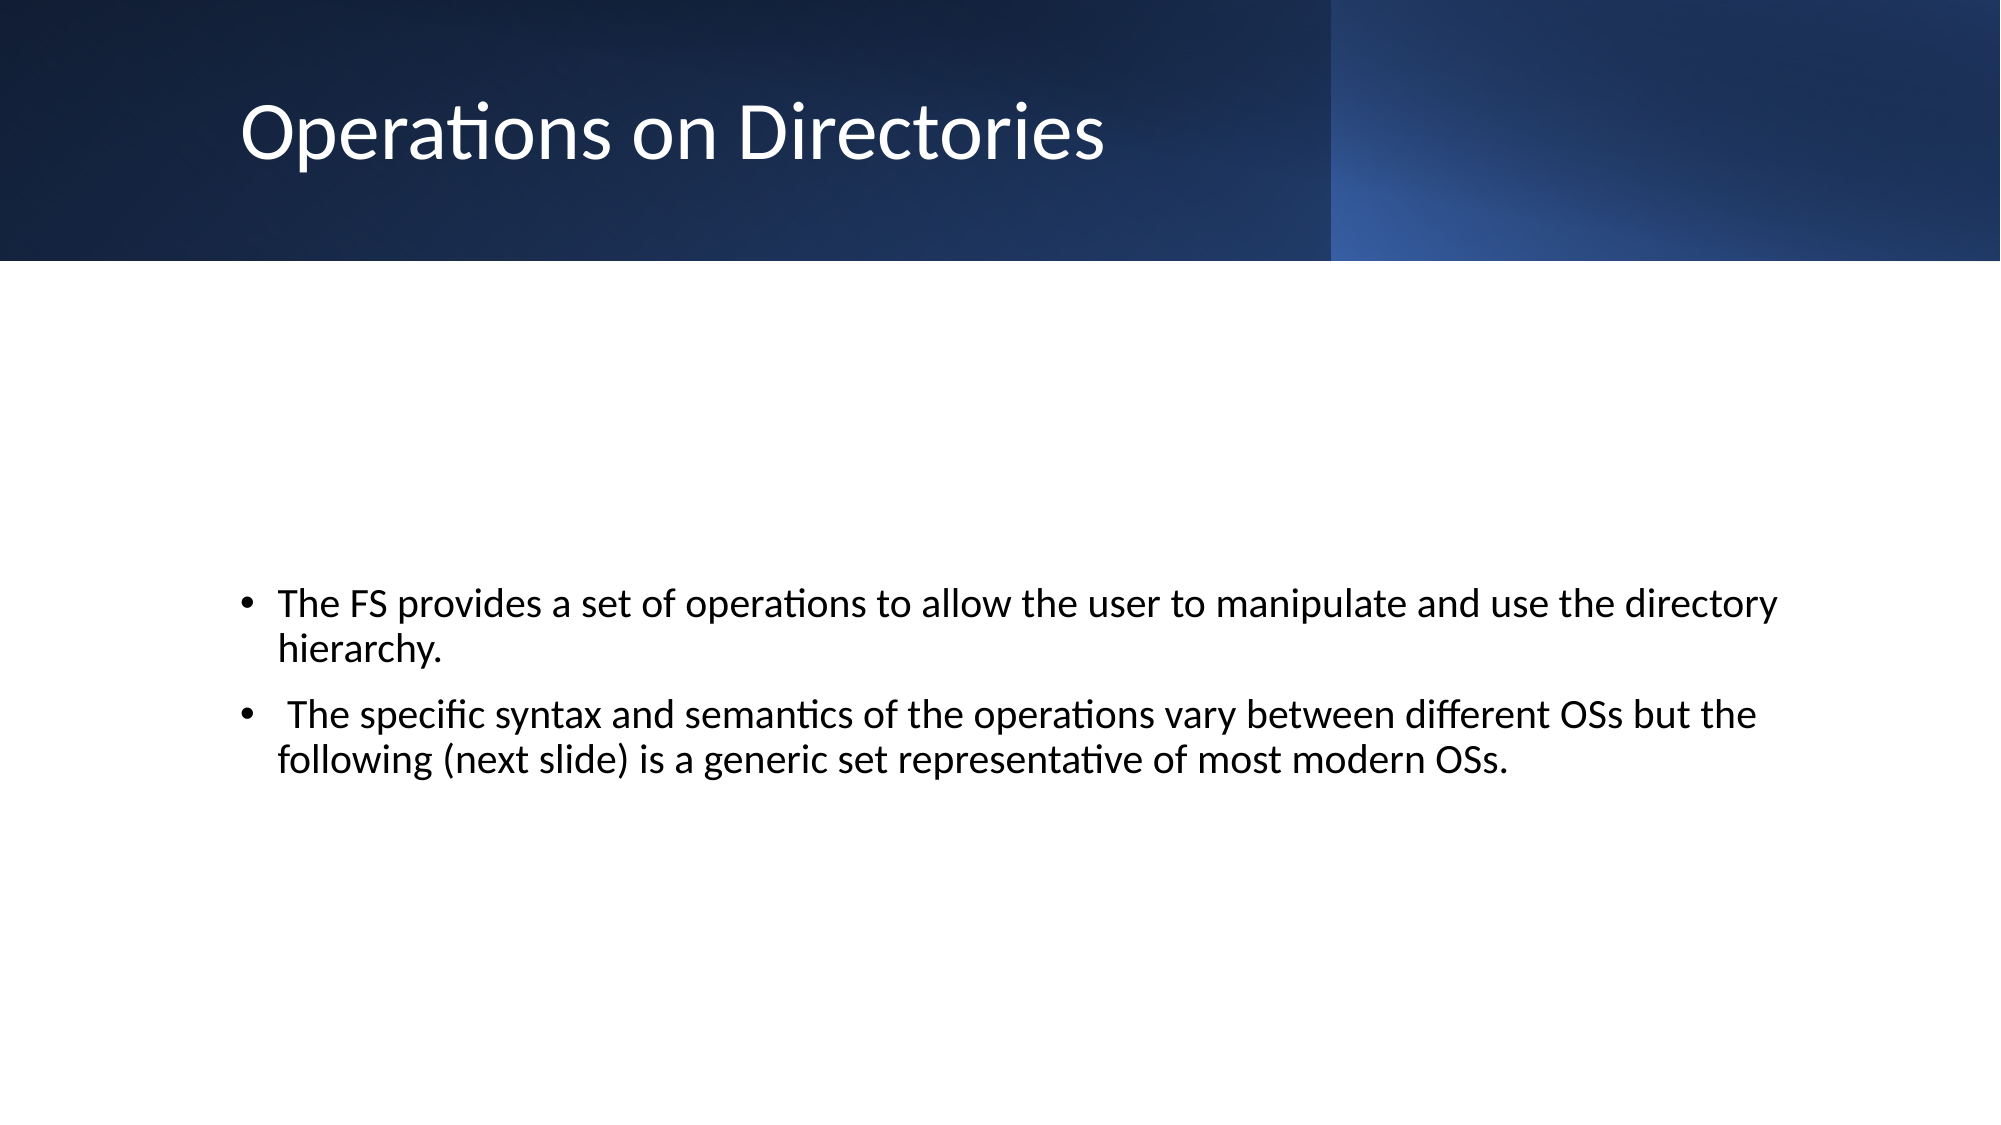

# Operations on Directories
The FS provides a set of operations to allow the user to manipulate and use the directory hierarchy.
 The specific syntax and semantics of the operations vary between different OSs but the following (next slide) is a generic set representative of most modern OSs.